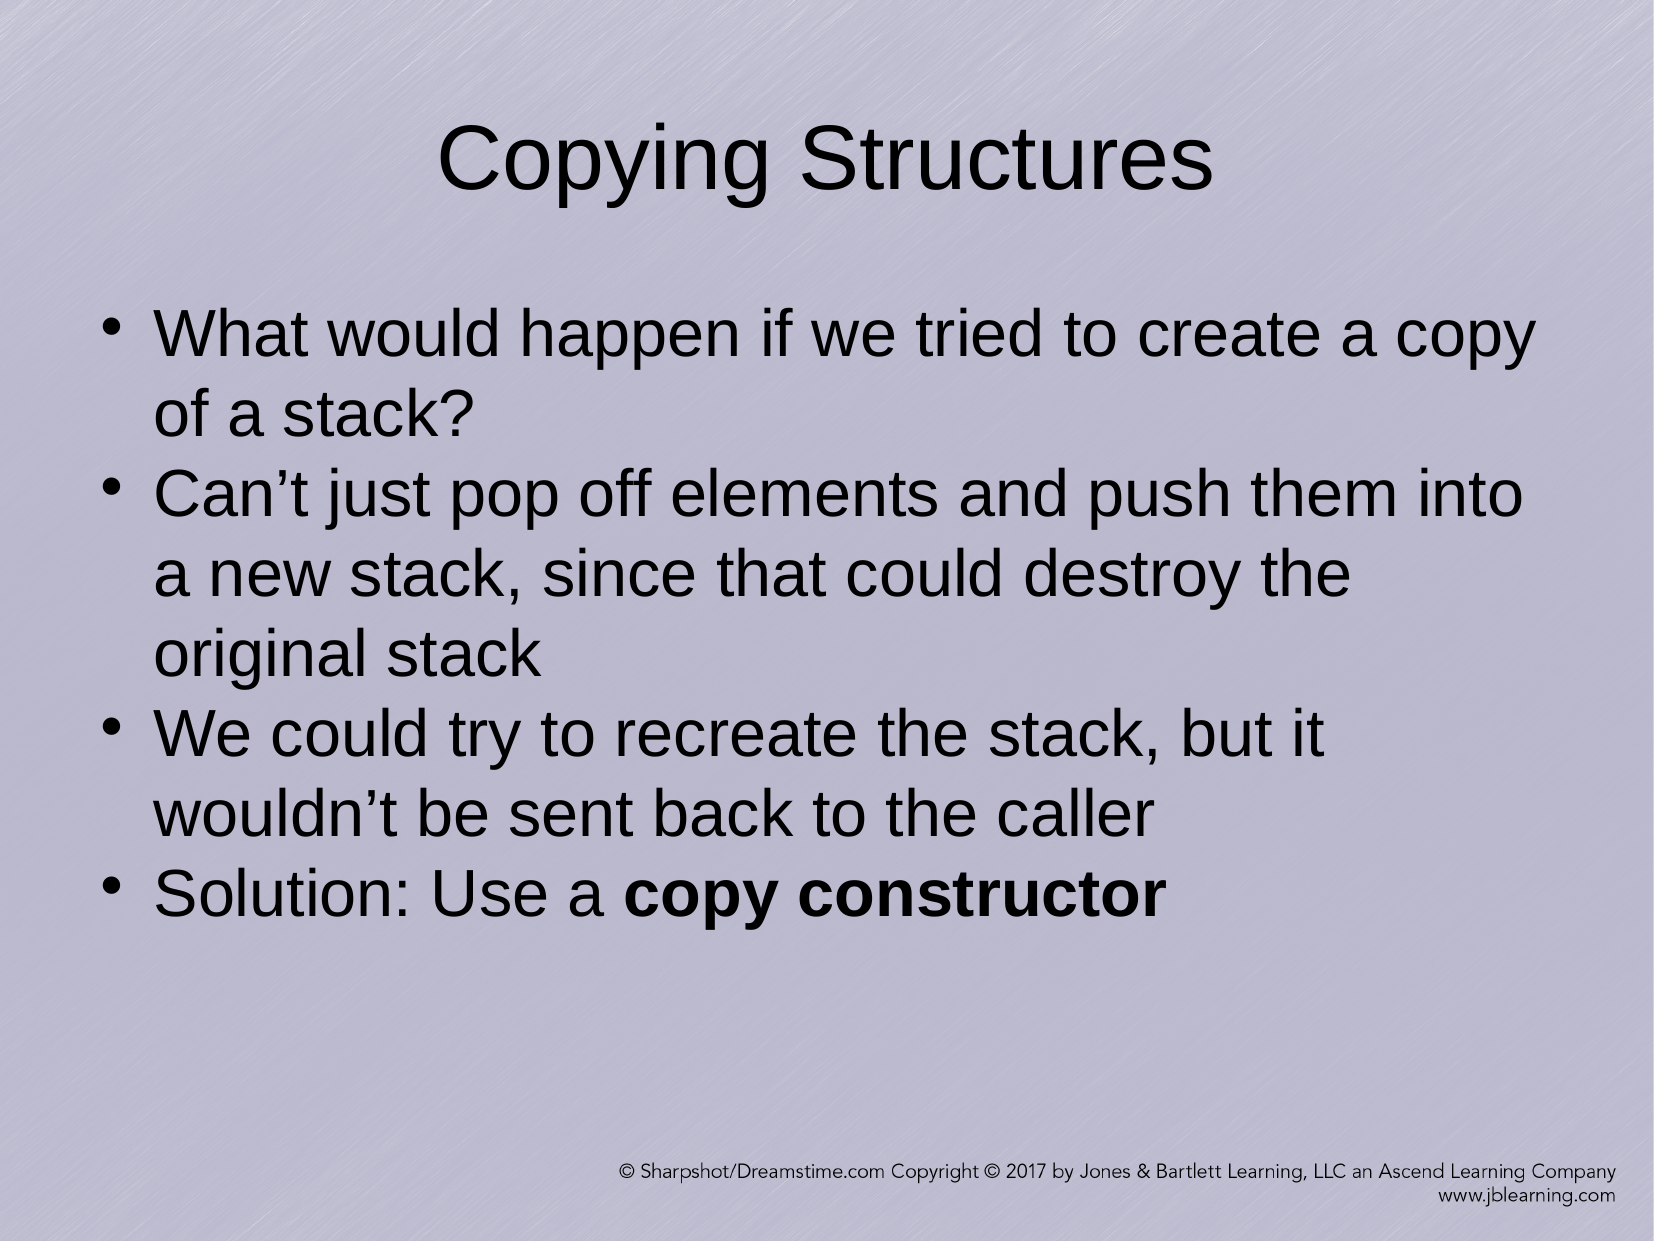

Copying Structures
What would happen if we tried to create a copy of a stack?
Can’t just pop off elements and push them into a new stack, since that could destroy the original stack
We could try to recreate the stack, but it wouldn’t be sent back to the caller
Solution: Use a copy constructor